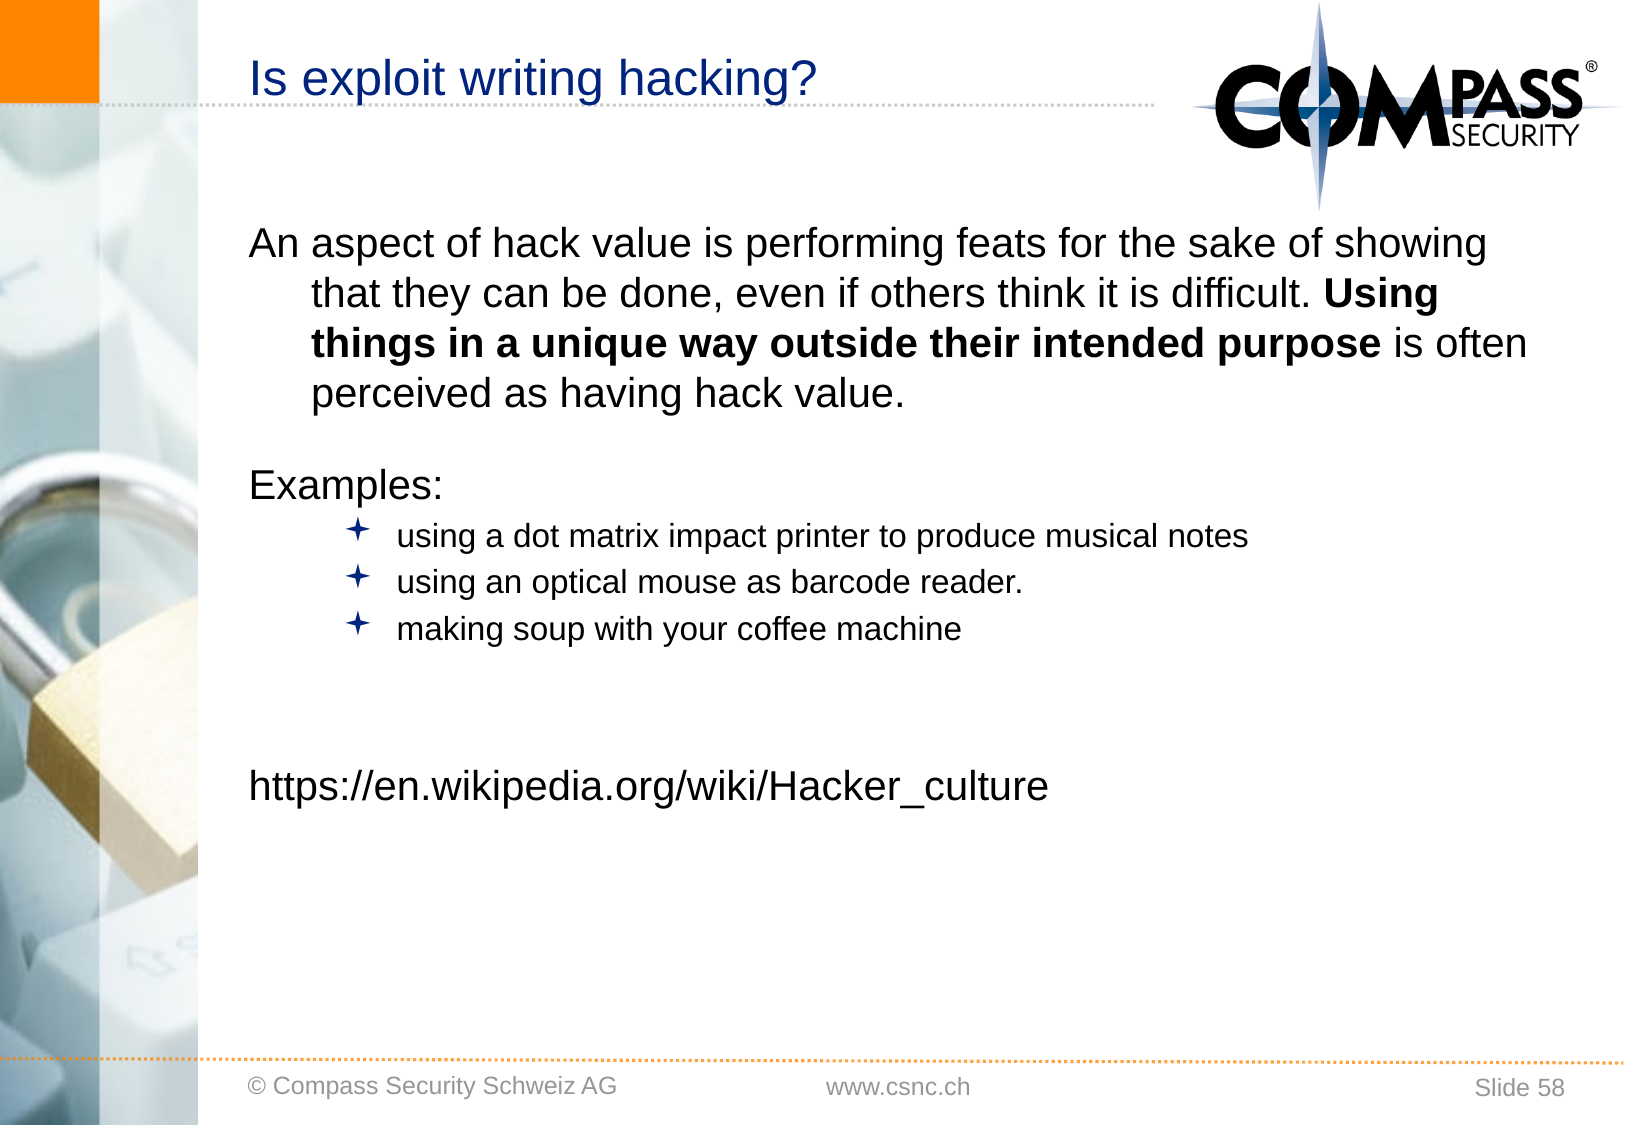

# Is exploit writing hacking?
An aspect of hack value is performing feats for the sake of showing that they can be done, even if others think it is difficult. Using things in a unique way outside their intended purpose is often perceived as having hack value.
Examples:
using a dot matrix impact printer to produce musical notes
using an optical mouse as barcode reader.
making soup with your coffee machine

https://en.wikipedia.org/wiki/Hacker_culture